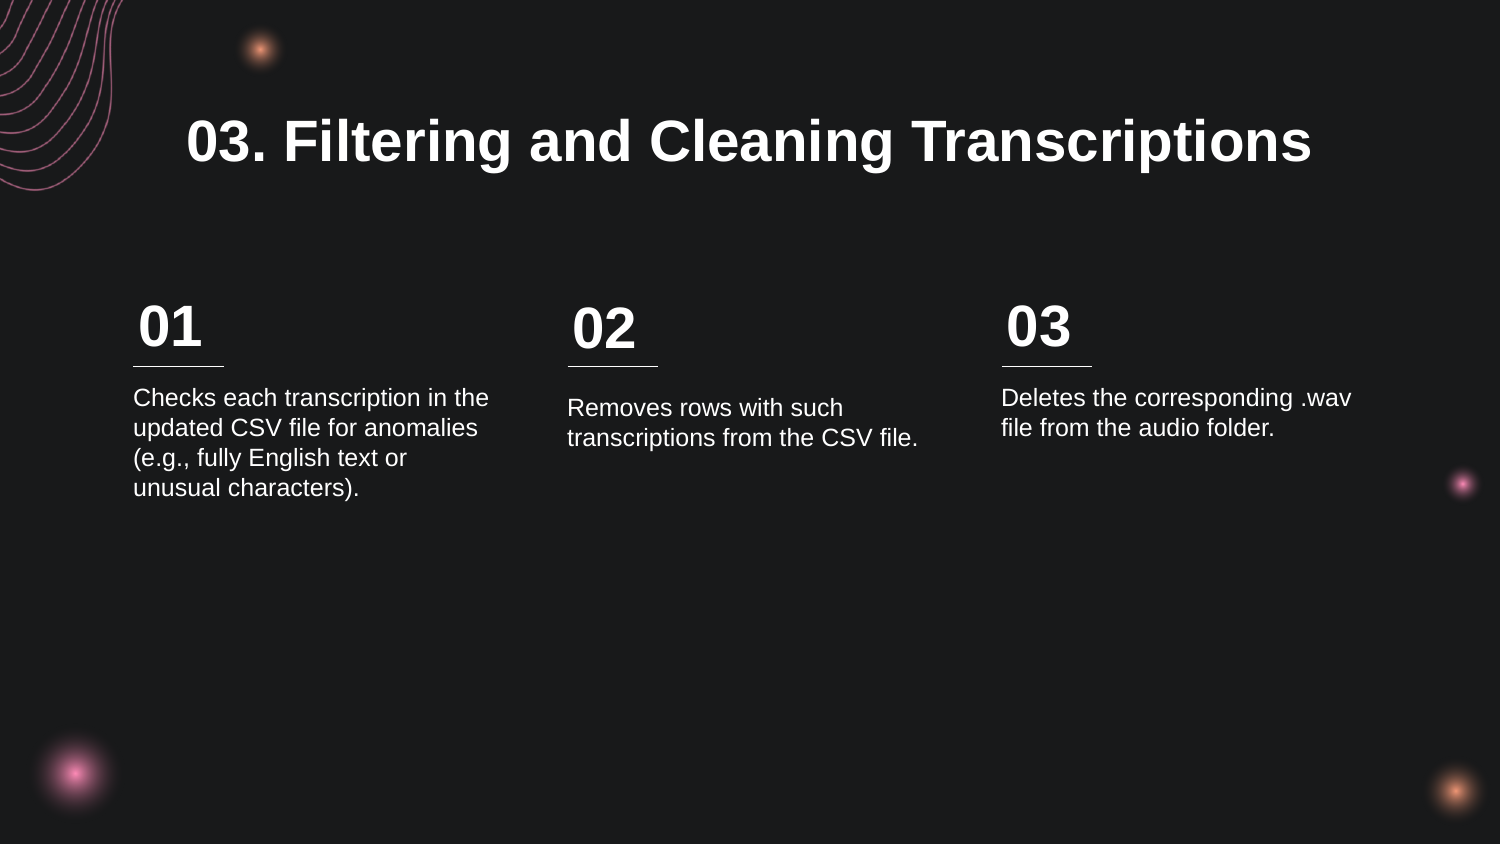

# 03. Filtering and Cleaning Transcriptions
01
03
02
Checks each transcription in the updated CSV file for anomalies (e.g., fully English text or unusual characters).
Deletes the corresponding .wav file from the audio folder.
Removes rows with such transcriptions from the CSV file.